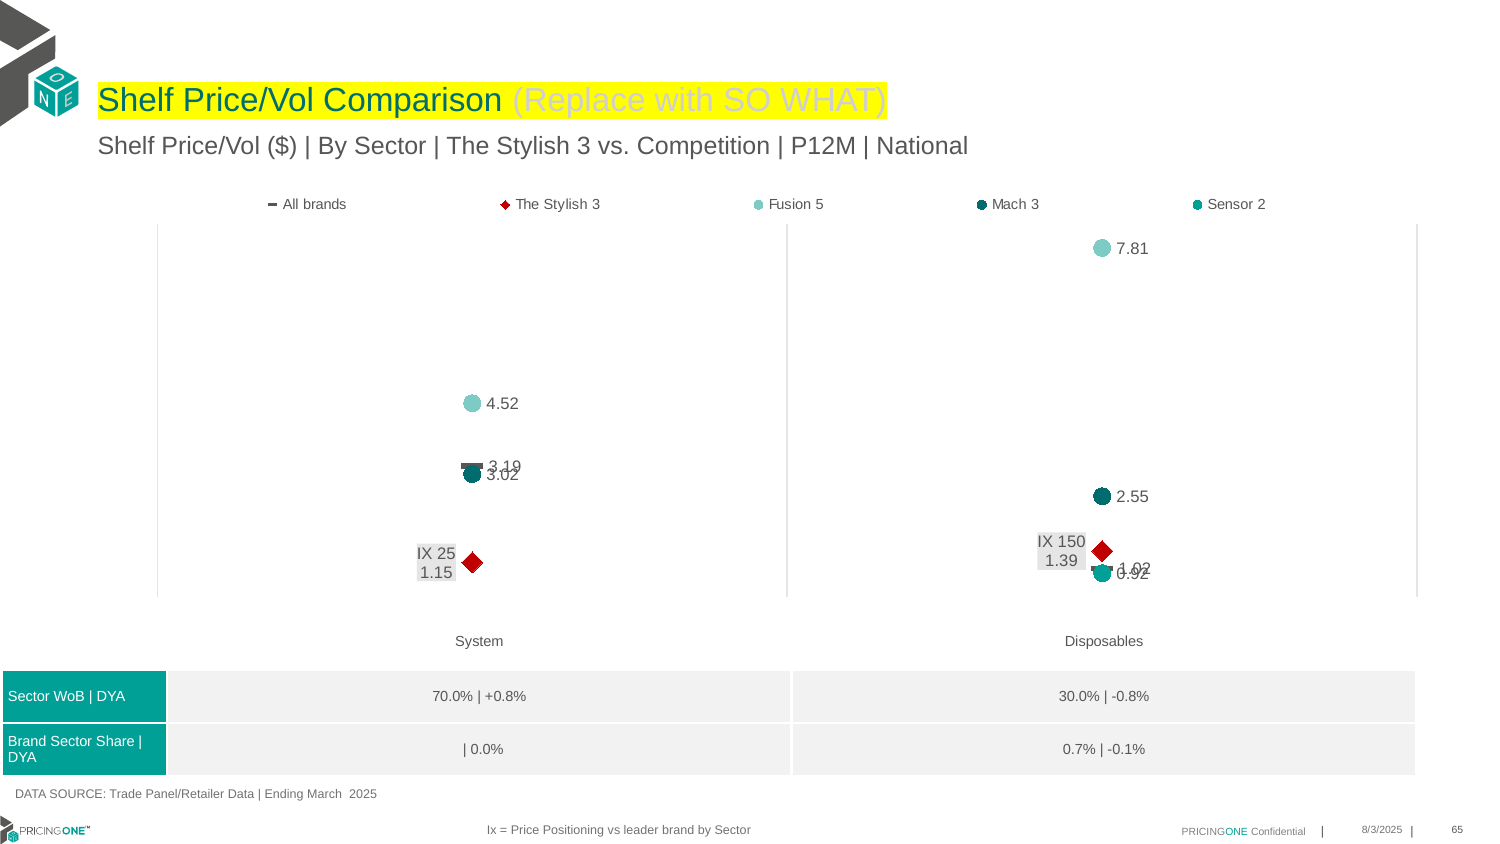

# Shelf Price/Vol Comparison (Replace with SO WHAT)
Shelf Price/Vol ($) | By Sector | The Stylish 3 vs. Competition | P12M | National

### Chart

| Category | All brands | The Stylish 3 | Fusion 5 | Mach 3 | Sensor 2 |
|---|---|---|---|---|---|
| IX 25 | 3.19 | 1.15 | 4.52 | 3.02 | None |
| IX 150 | 1.02 | 1.39 | 7.81 | 2.55 | 0.92 |
|  | System | Disposables |
| --- | --- | --- |
| Sector WoB | DYA | 70.0% | +0.8% | 30.0% | -0.8% |
| Brand Sector Share | DYA | | 0.0% | 0.7% | -0.1% |
DATA SOURCE: Trade Panel/Retailer Data | Ending March  2025
Ix = Price Positioning vs leader brand by Sector
8/3/2025
65